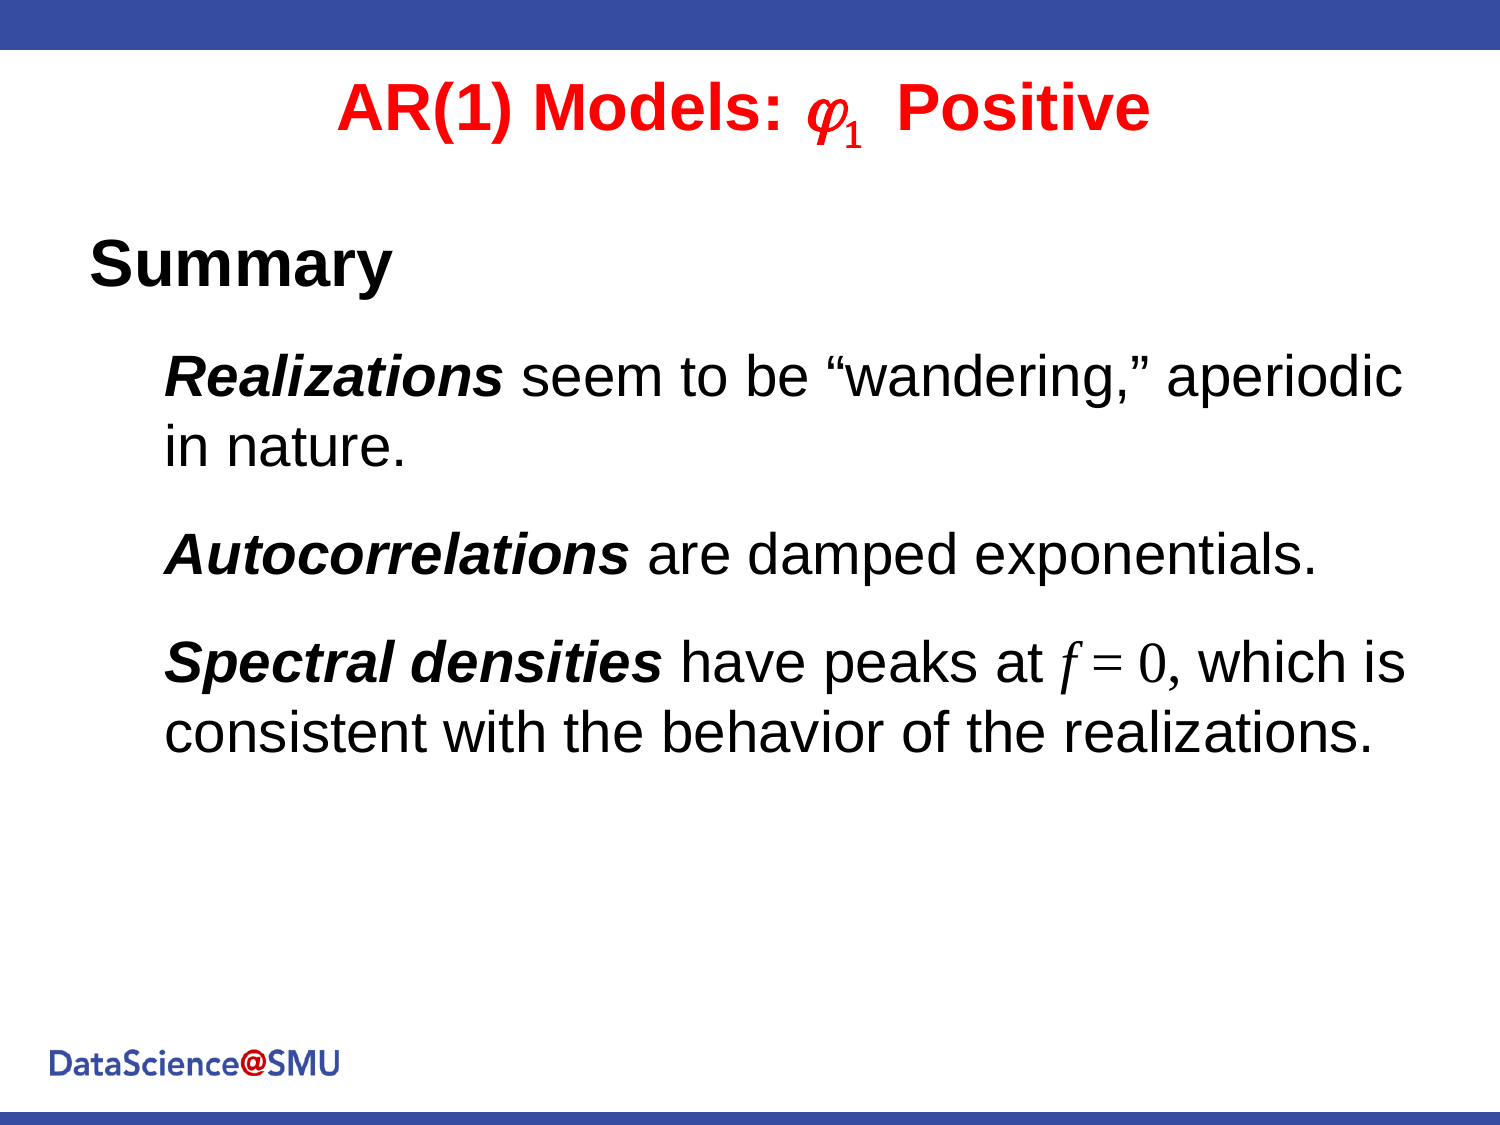

AR(1) Models: ϕ1 Positive
Summary
Realizations seem to be “wandering,” aperiodic in nature.
Autocorrelations are damped exponentials.
Spectral densities have peaks at f = 0, which is consistent with the behavior of the realizations.